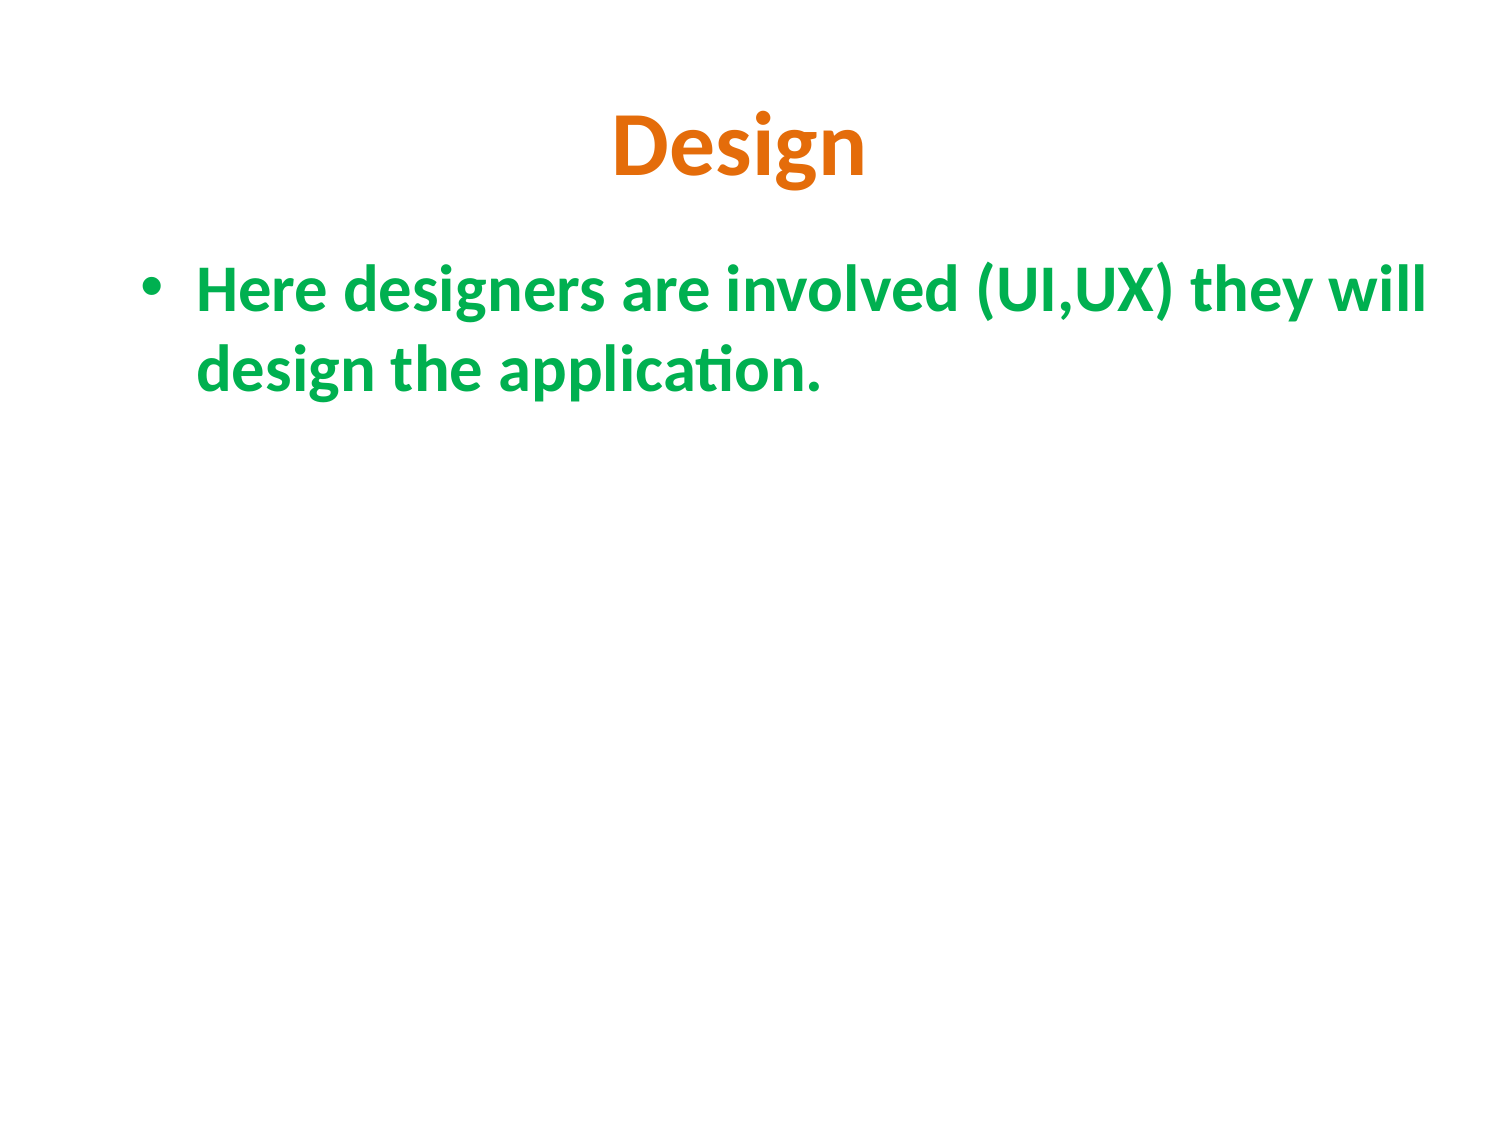

# Design
Here designers are involved (UI,UX) they will design the application.